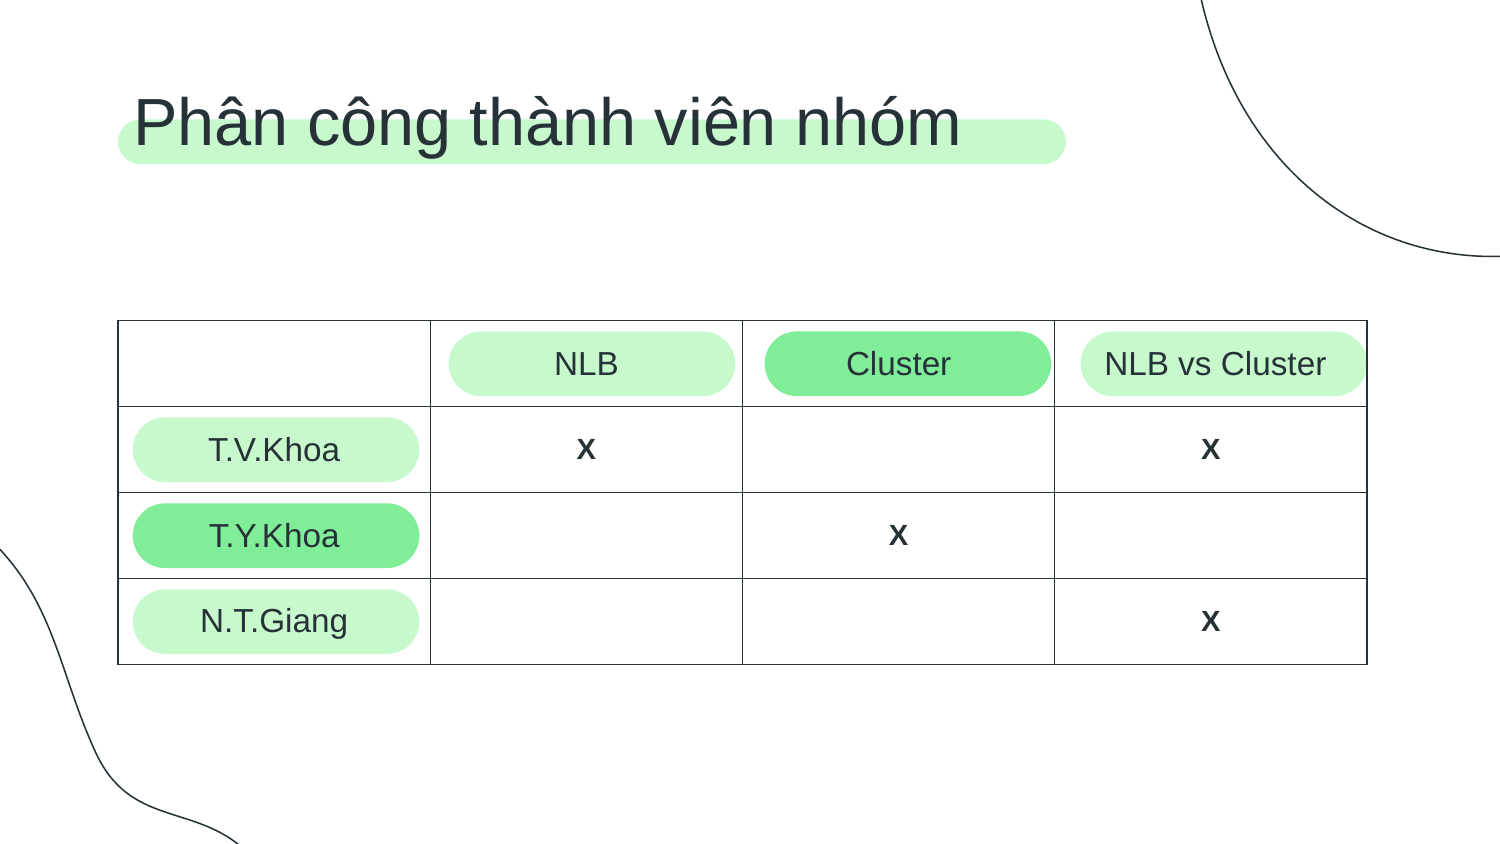

# Phân công thành viên nhóm
|  | NLB | Cluster | NLB vs Cluster |
| --- | --- | --- | --- |
| T.V.Khoa | X |  | X |
| T.Y.Khoa |  | X |  |
| N.T.Giang |  |  | X |